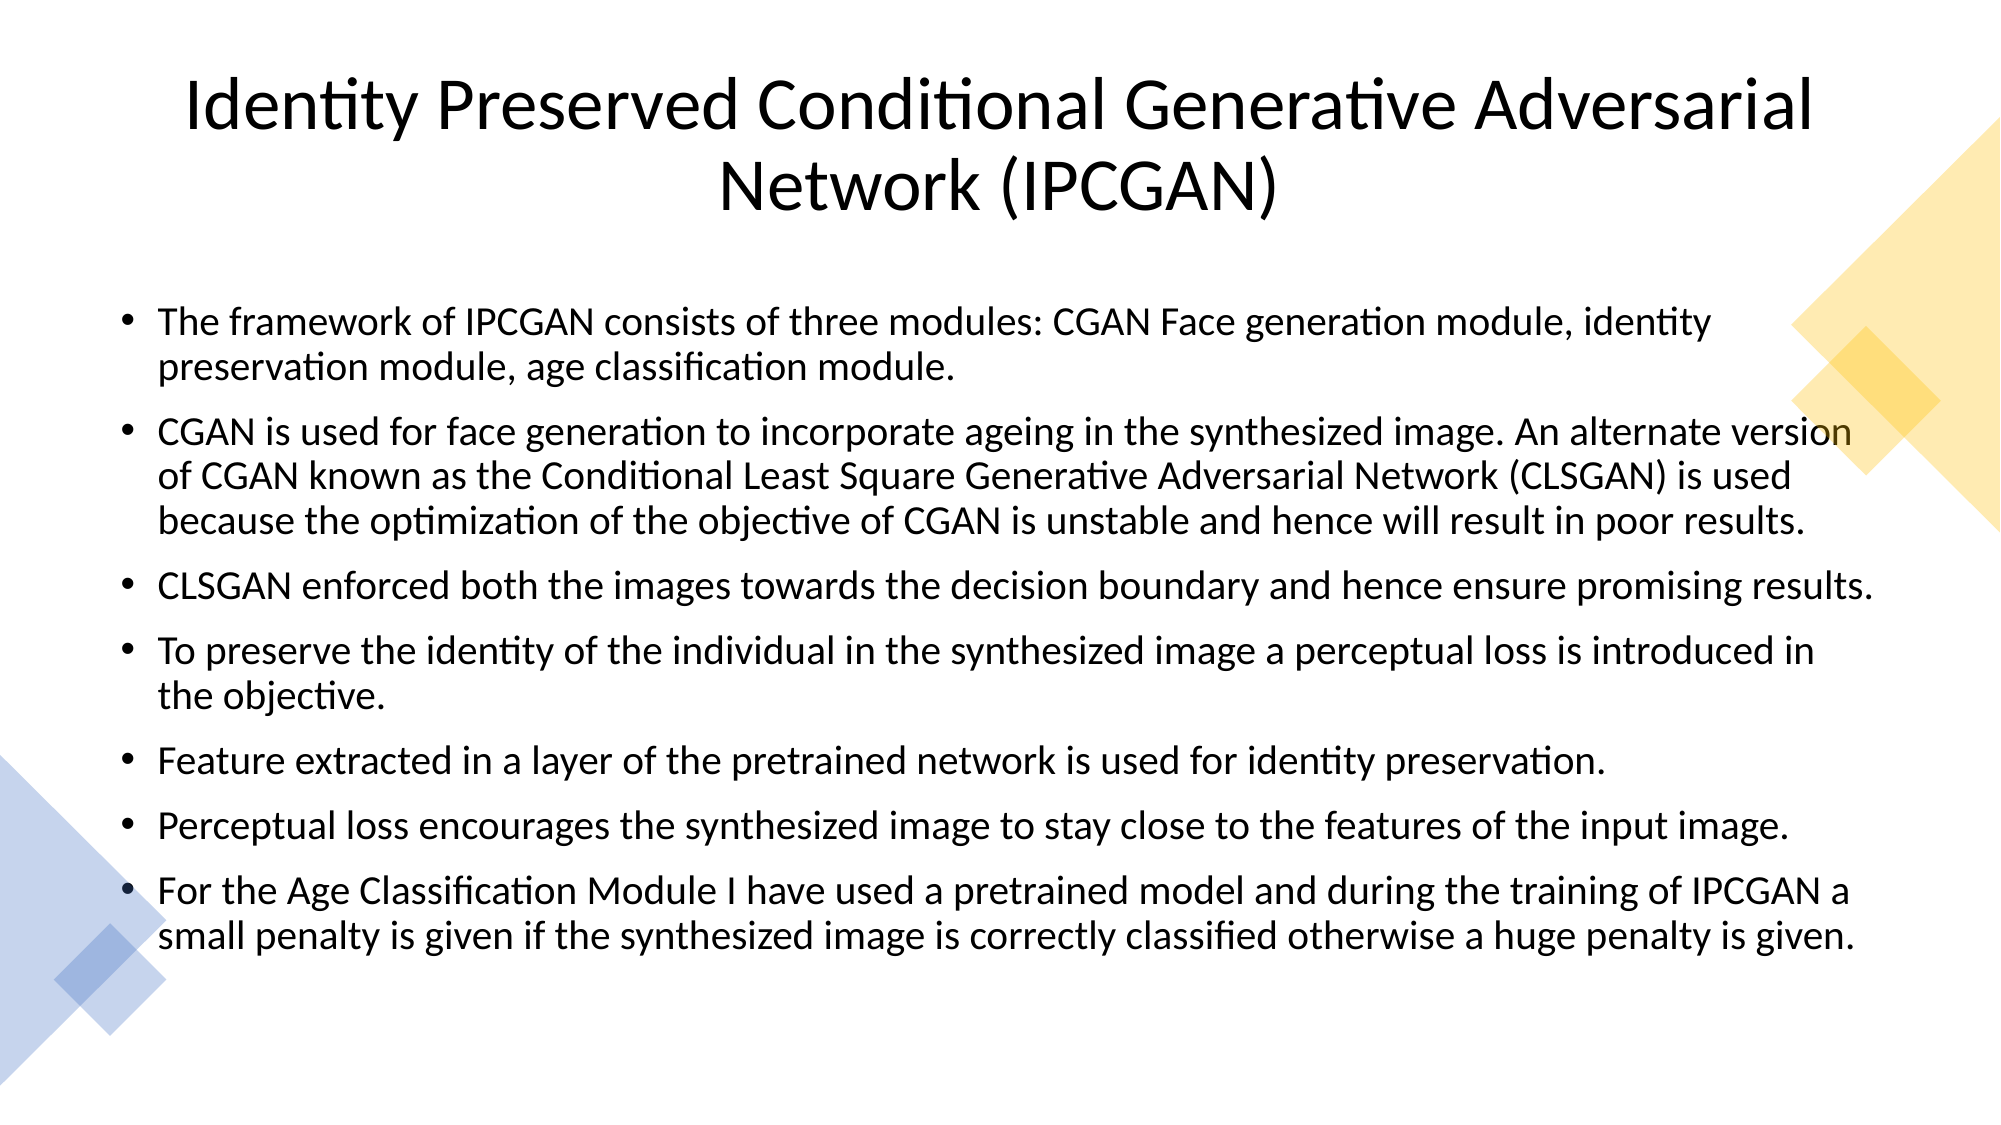

# Identity Preserved Conditional Generative Adversarial Network (IPCGAN)

The framework of IPCGAN consists of three modules: CGAN Face generation module, identity preservation module, age classification module.
CGAN is used for face generation to incorporate ageing in the synthesized image. An alternate version of CGAN known as the Conditional Least Square Generative Adversarial Network (CLSGAN) is used because the optimization of the objective of CGAN is unstable and hence will result in poor results.
CLSGAN enforced both the images towards the decision boundary and hence ensure promising results.
To preserve the identity of the individual in the synthesized image a perceptual loss is introduced in the objective.
Feature extracted in a layer of the pretrained network is used for identity preservation.
Perceptual loss encourages the synthesized image to stay close to the features of the input image.
For the Age Classification Module I have used a pretrained model and during the training of IPCGAN a small penalty is given if the synthesized image is correctly classified otherwise a huge penalty is given.